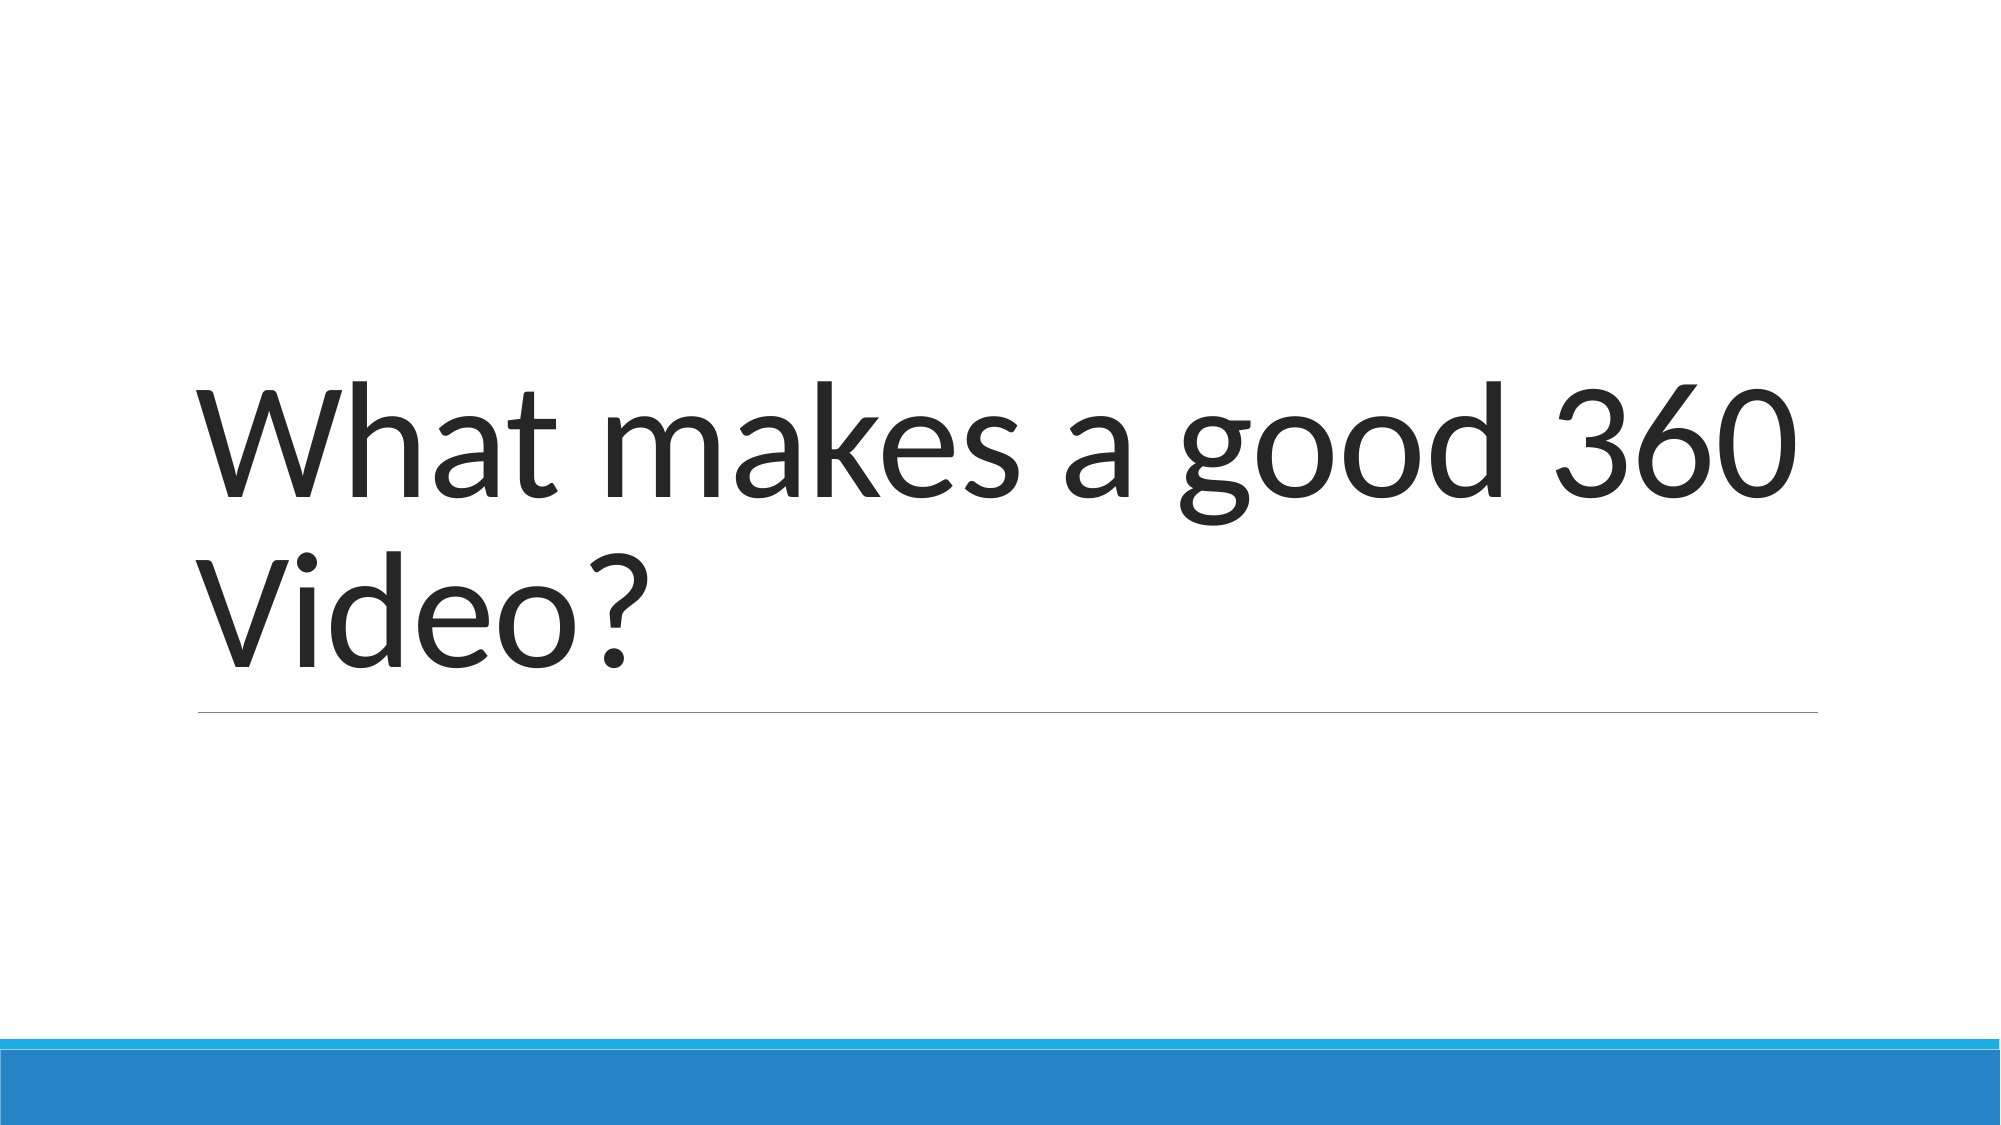

# What makes a good 360 Video?